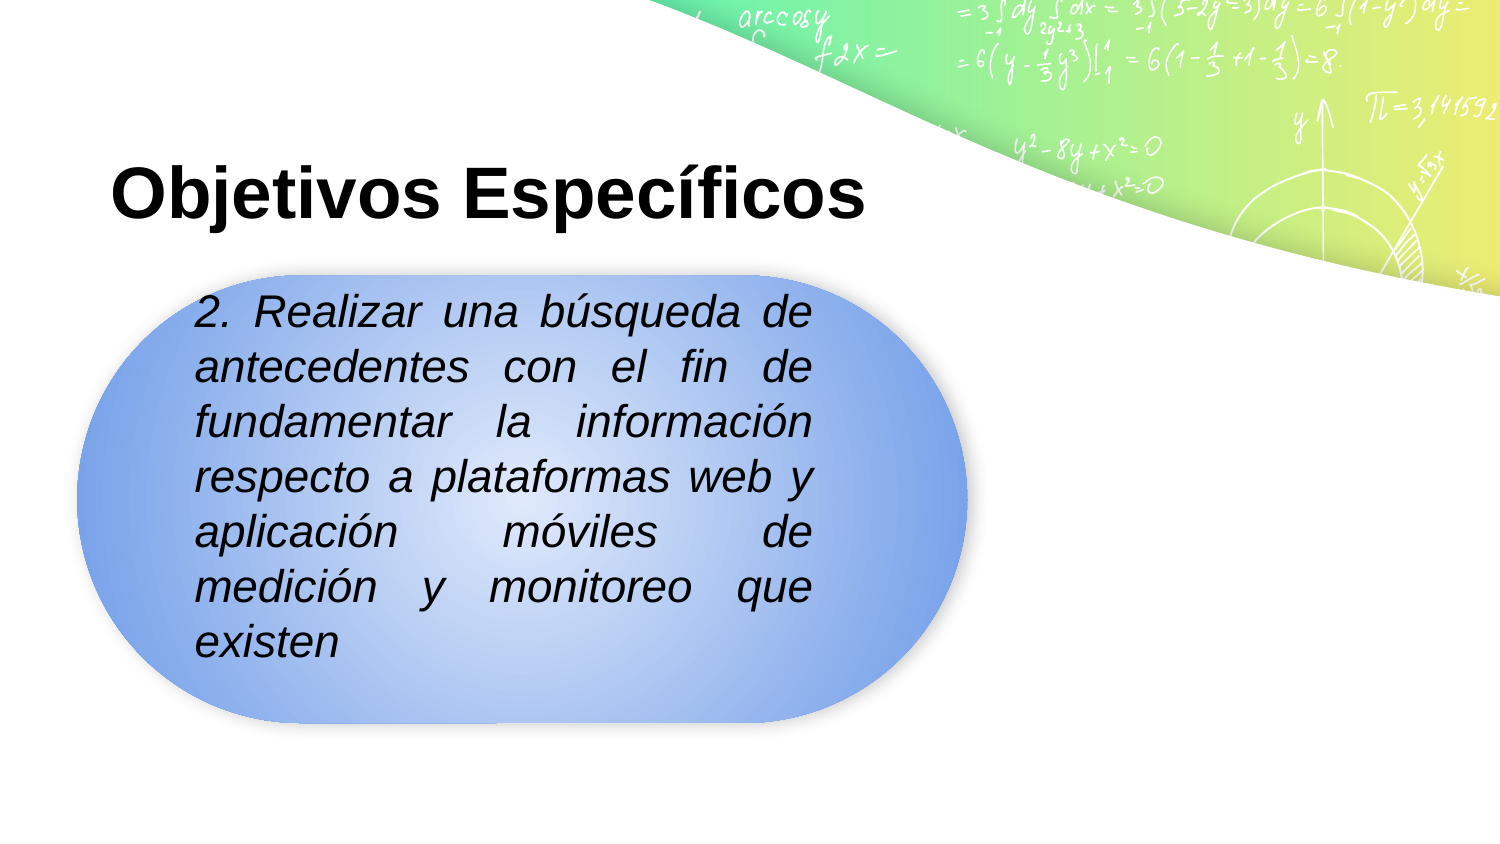

# Objetivos Específicos

2. Realizar una búsqueda de antecedentes con el fin de fundamentar la información respecto a plataformas web y aplicación móviles de medición y monitoreo que existen